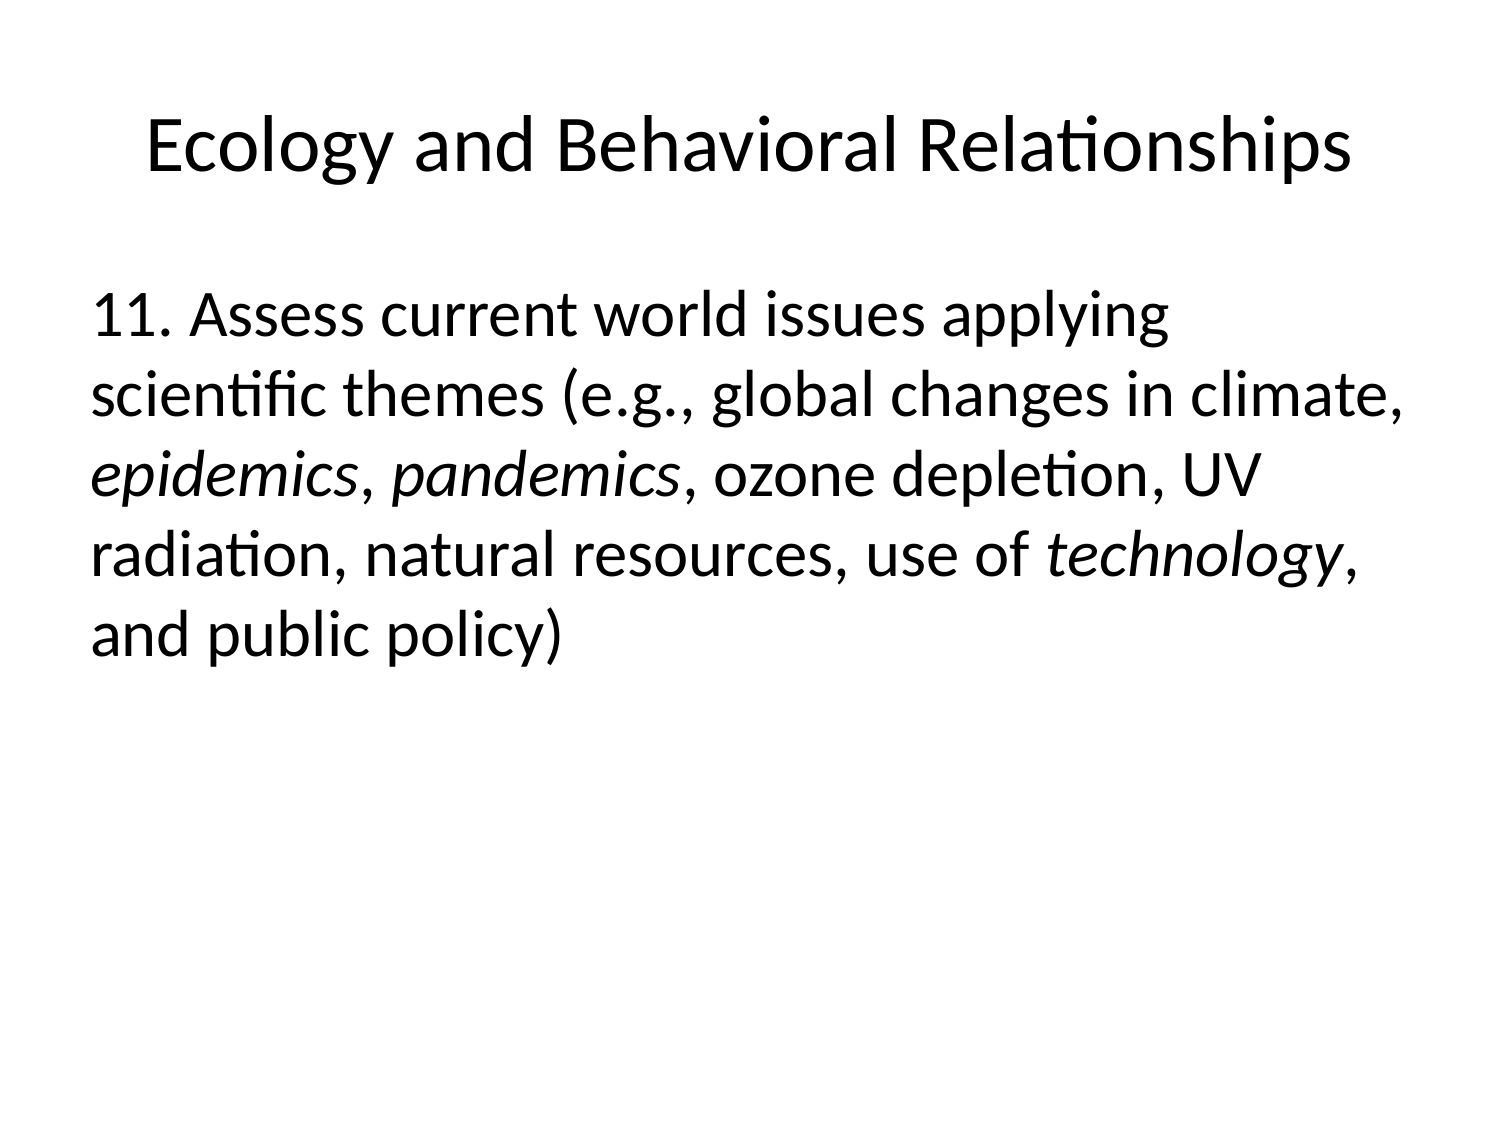

# Ecology and Behavioral Relationships
11. Assess current world issues applying scientific themes (e.g., global changes in climate, epidemics, pandemics, ozone depletion, UV radiation, natural resources, use of technology, and public policy)